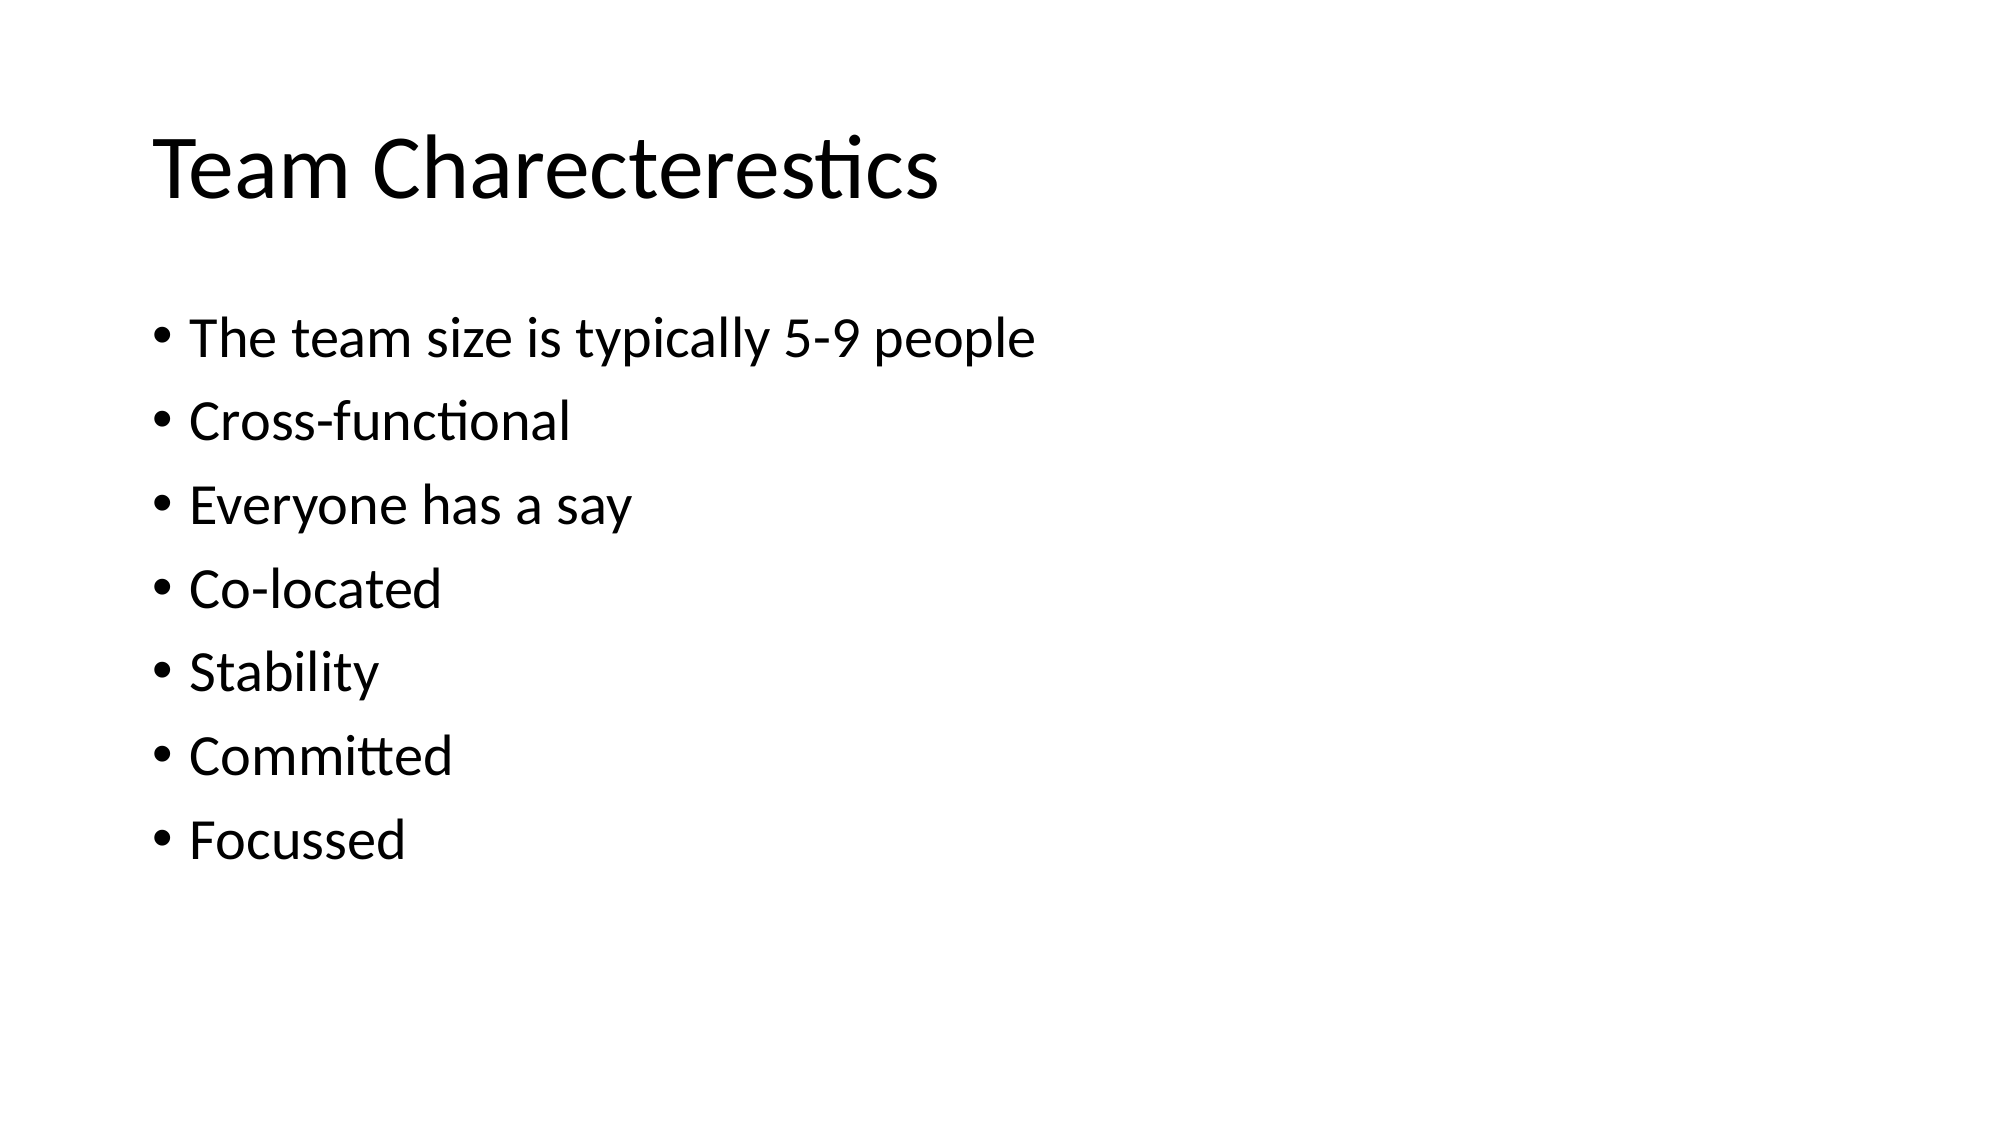

# Team Charecterestics
The team size is typically 5-9 people
Cross-functional
Everyone has a say
Co-located
Stability
Committed
Focussed